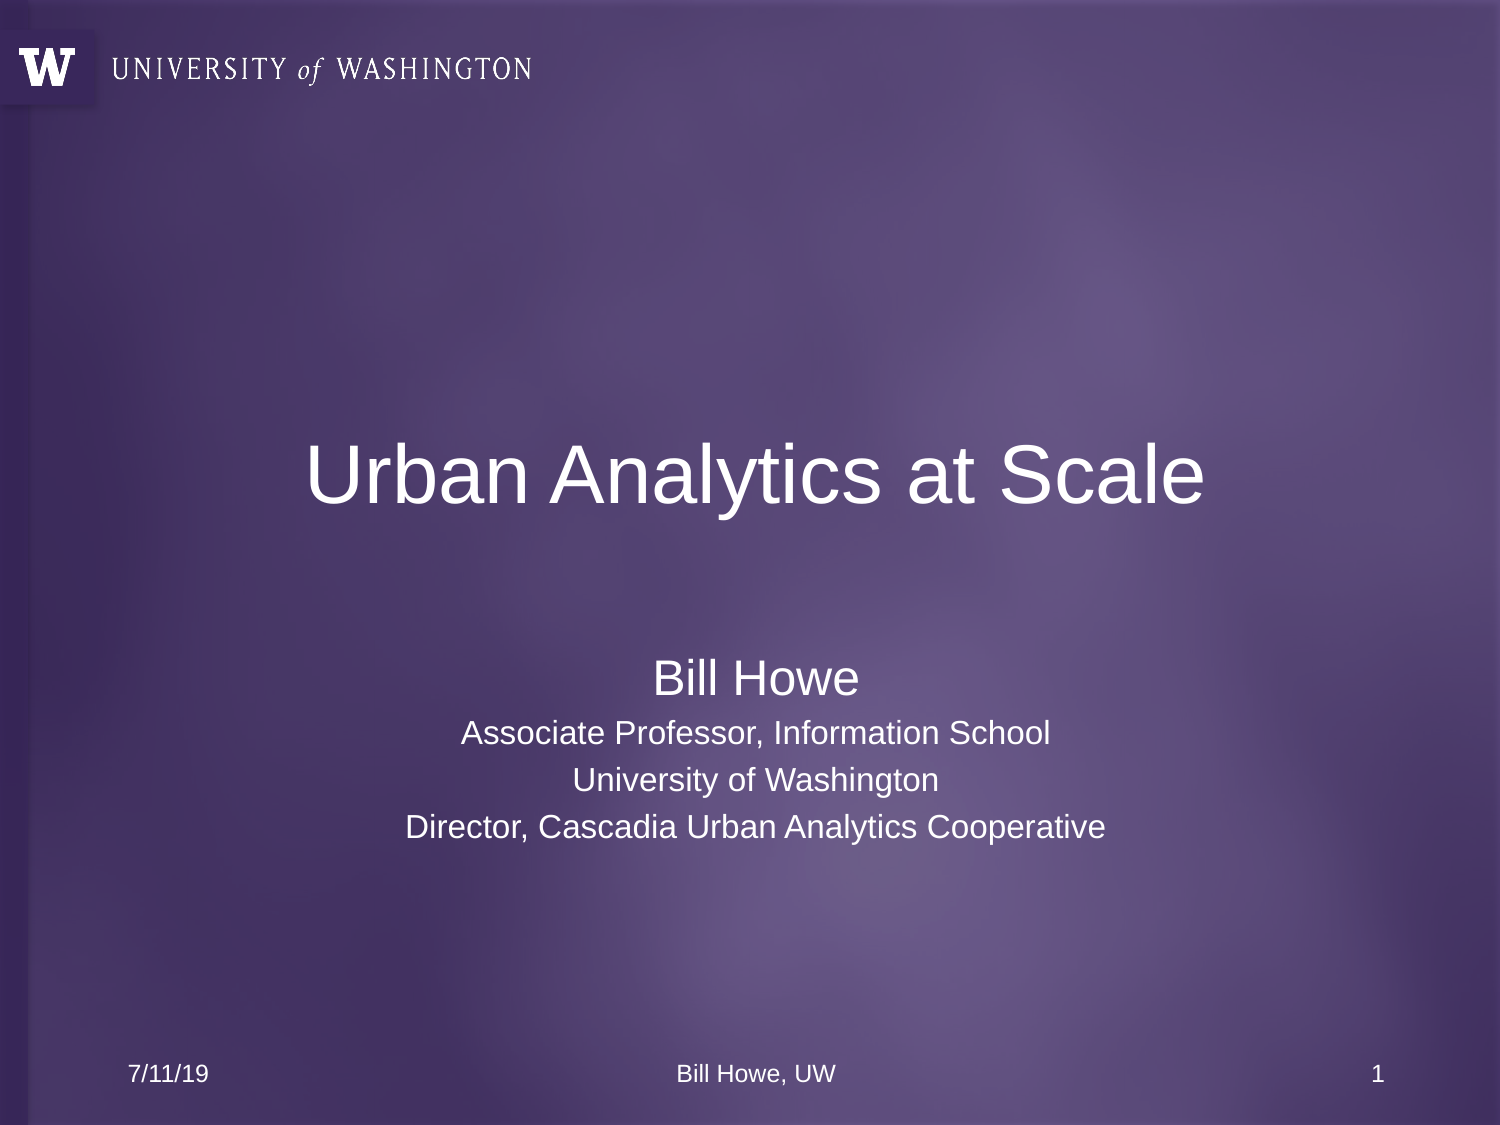

# Urban Analytics at Scale
Bill Howe
Associate Professor, Information School
University of Washington
Director, Cascadia Urban Analytics Cooperative
7/11/19
Bill Howe, UW
1